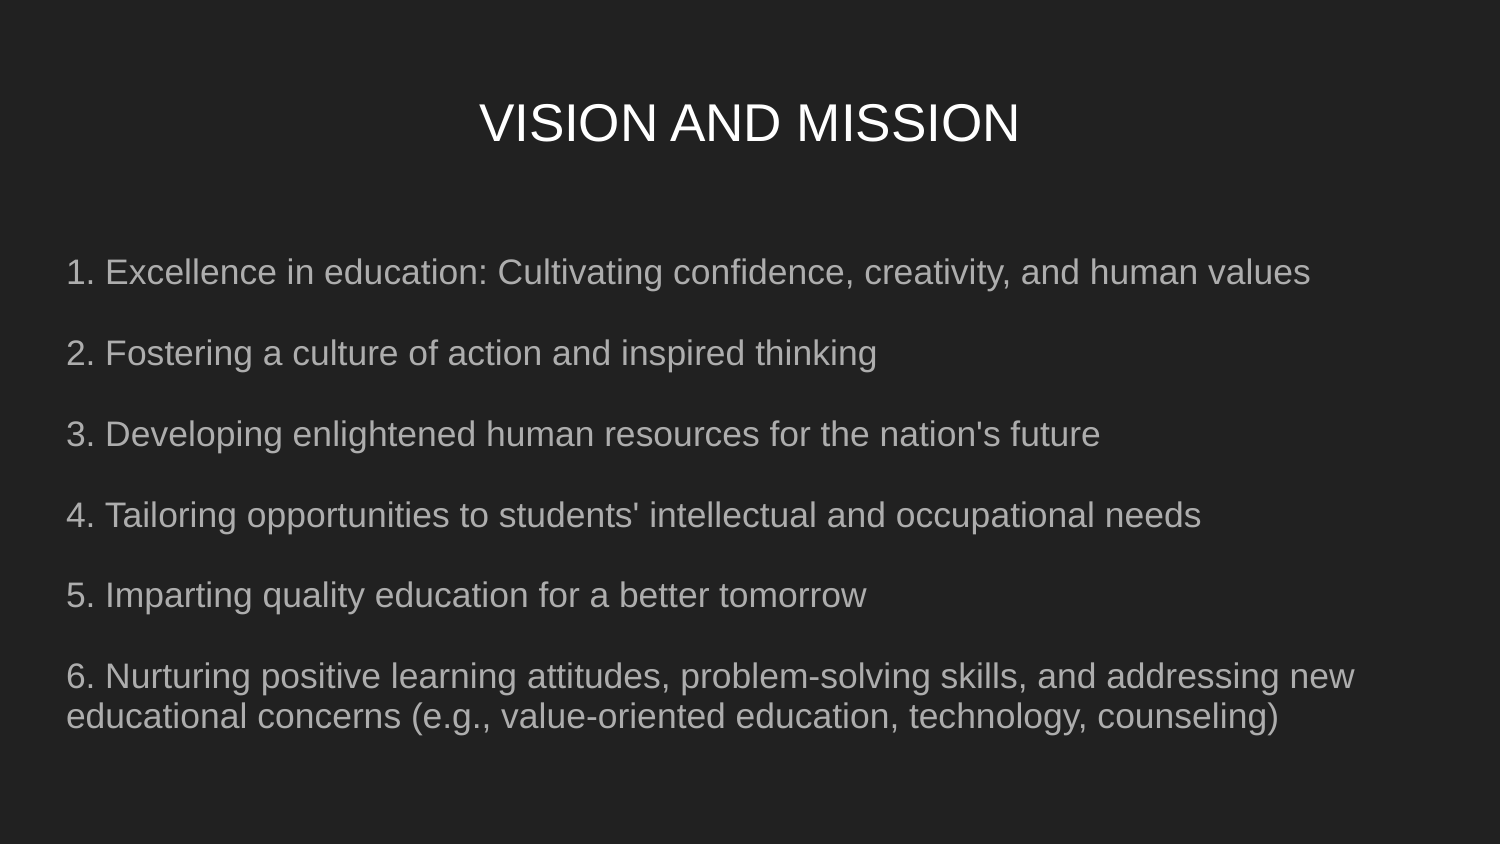

# VISION AND MISSION

1. Excellence in education: Cultivating confidence, creativity, and human values

2. Fostering a culture of action and inspired thinking

3. Developing enlightened human resources for the nation's future

4. Tailoring opportunities to students' intellectual and occupational needs

5. Imparting quality education for a better tomorrow

6. Nurturing positive learning attitudes, problem-solving skills, and addressing new educational concerns (e.g., value-oriented education, technology, counseling)